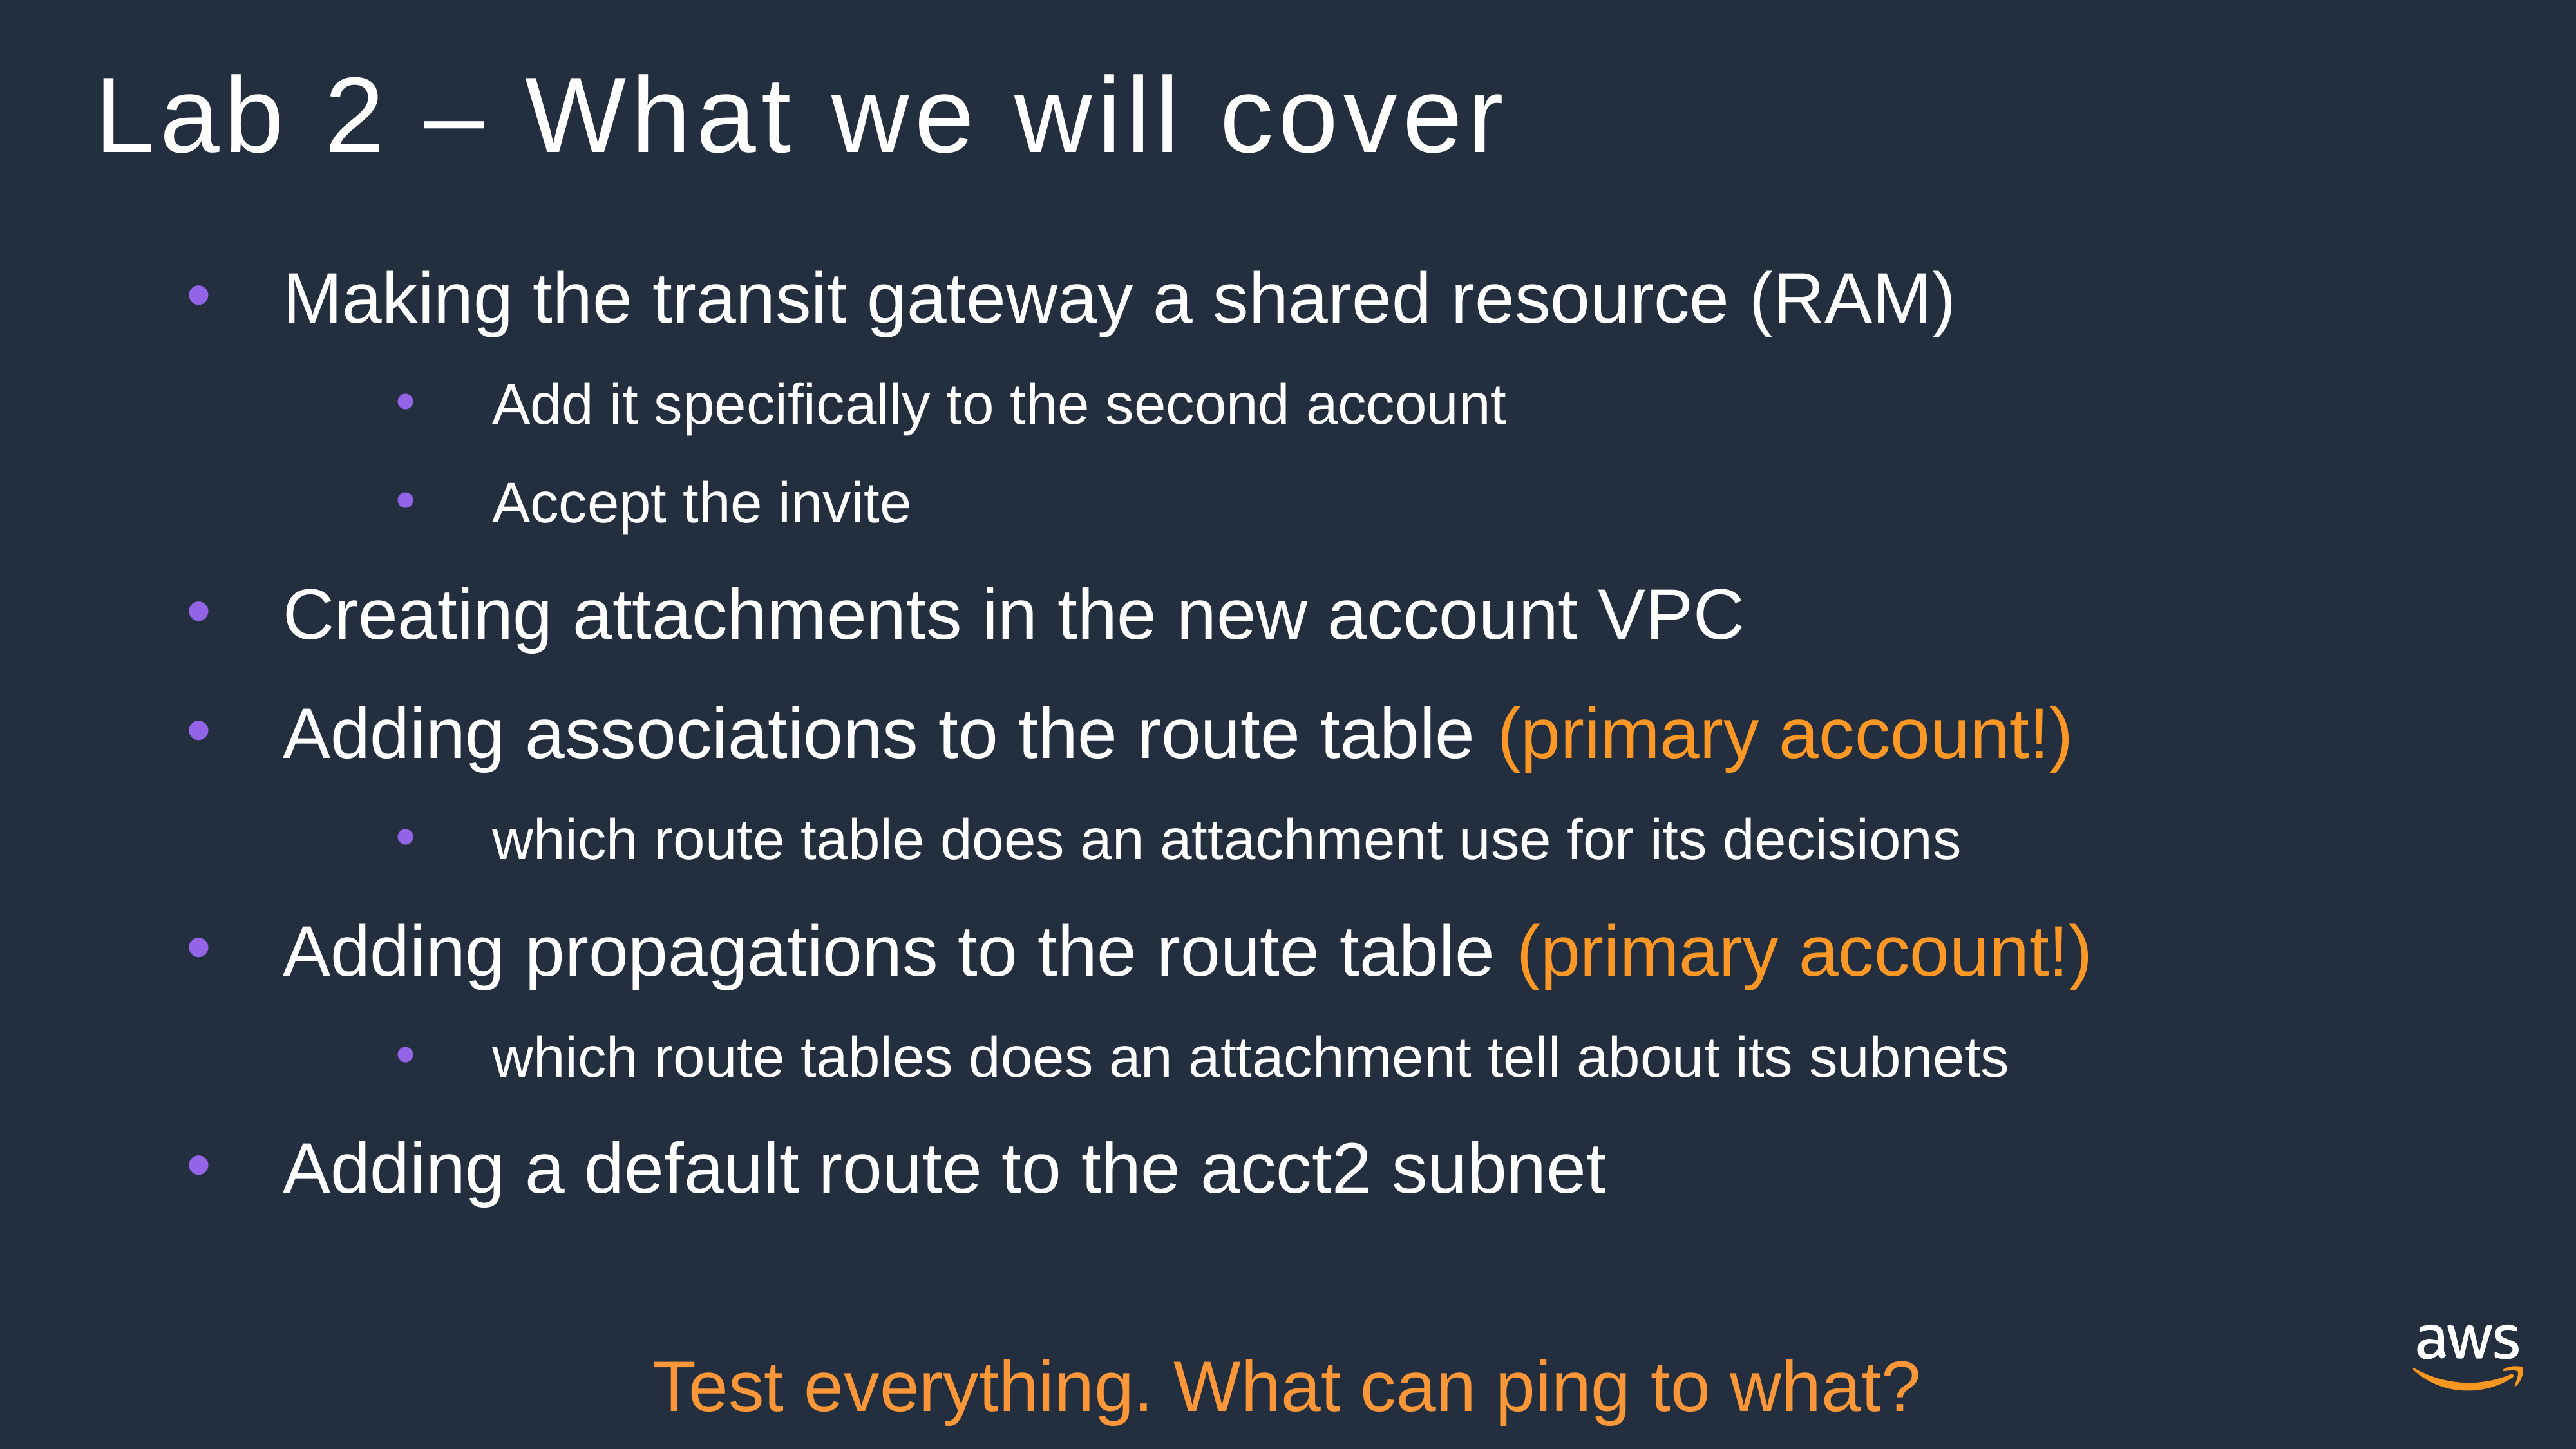

# Lab 2 – What we will cover
Making the transit gateway a shared resource (RAM)
Add it specifically to the second account
Accept the invite
Creating attachments in the new account VPC
Adding associations to the route table (primary account!)
which route table does an attachment use for its decisions
Adding propagations to the route table (primary account!)
which route tables does an attachment tell about its subnets
Adding a default route to the acct2 subnet

Test everything. What can ping to what?